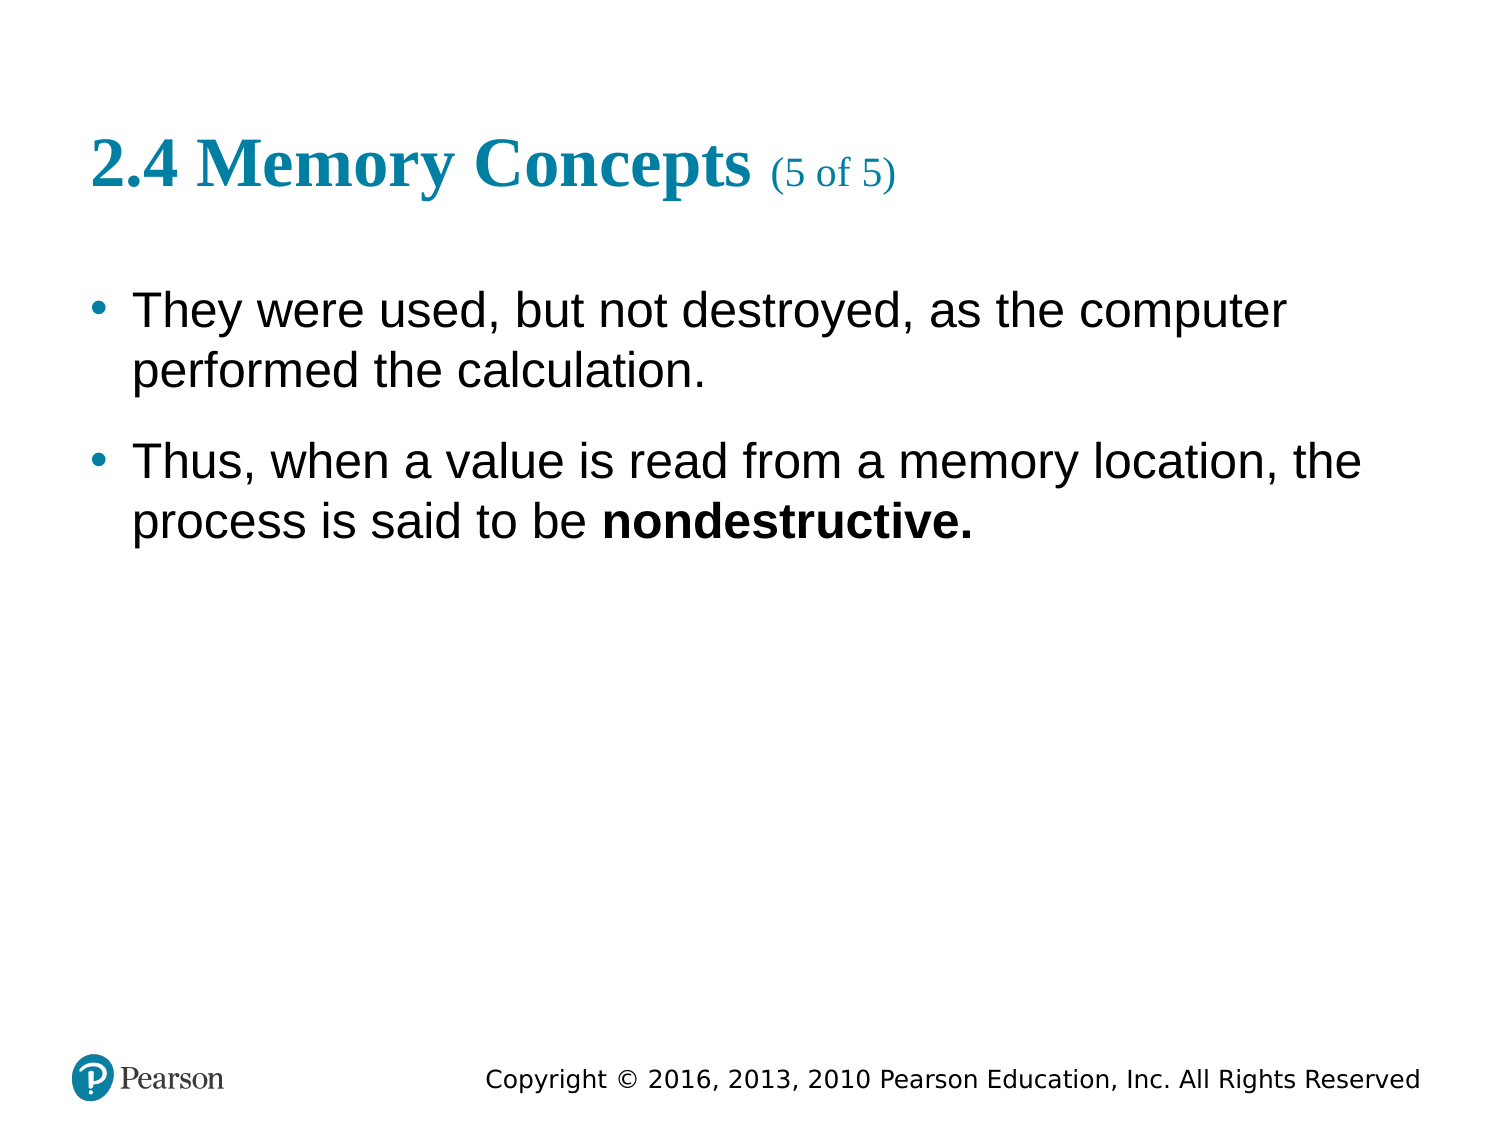

# 2.4 Memory Concepts (5 of 5)
They were used, but not destroyed, as the computer performed the calculation.
Thus, when a value is read from a memory location, the process is said to be nondestructive.